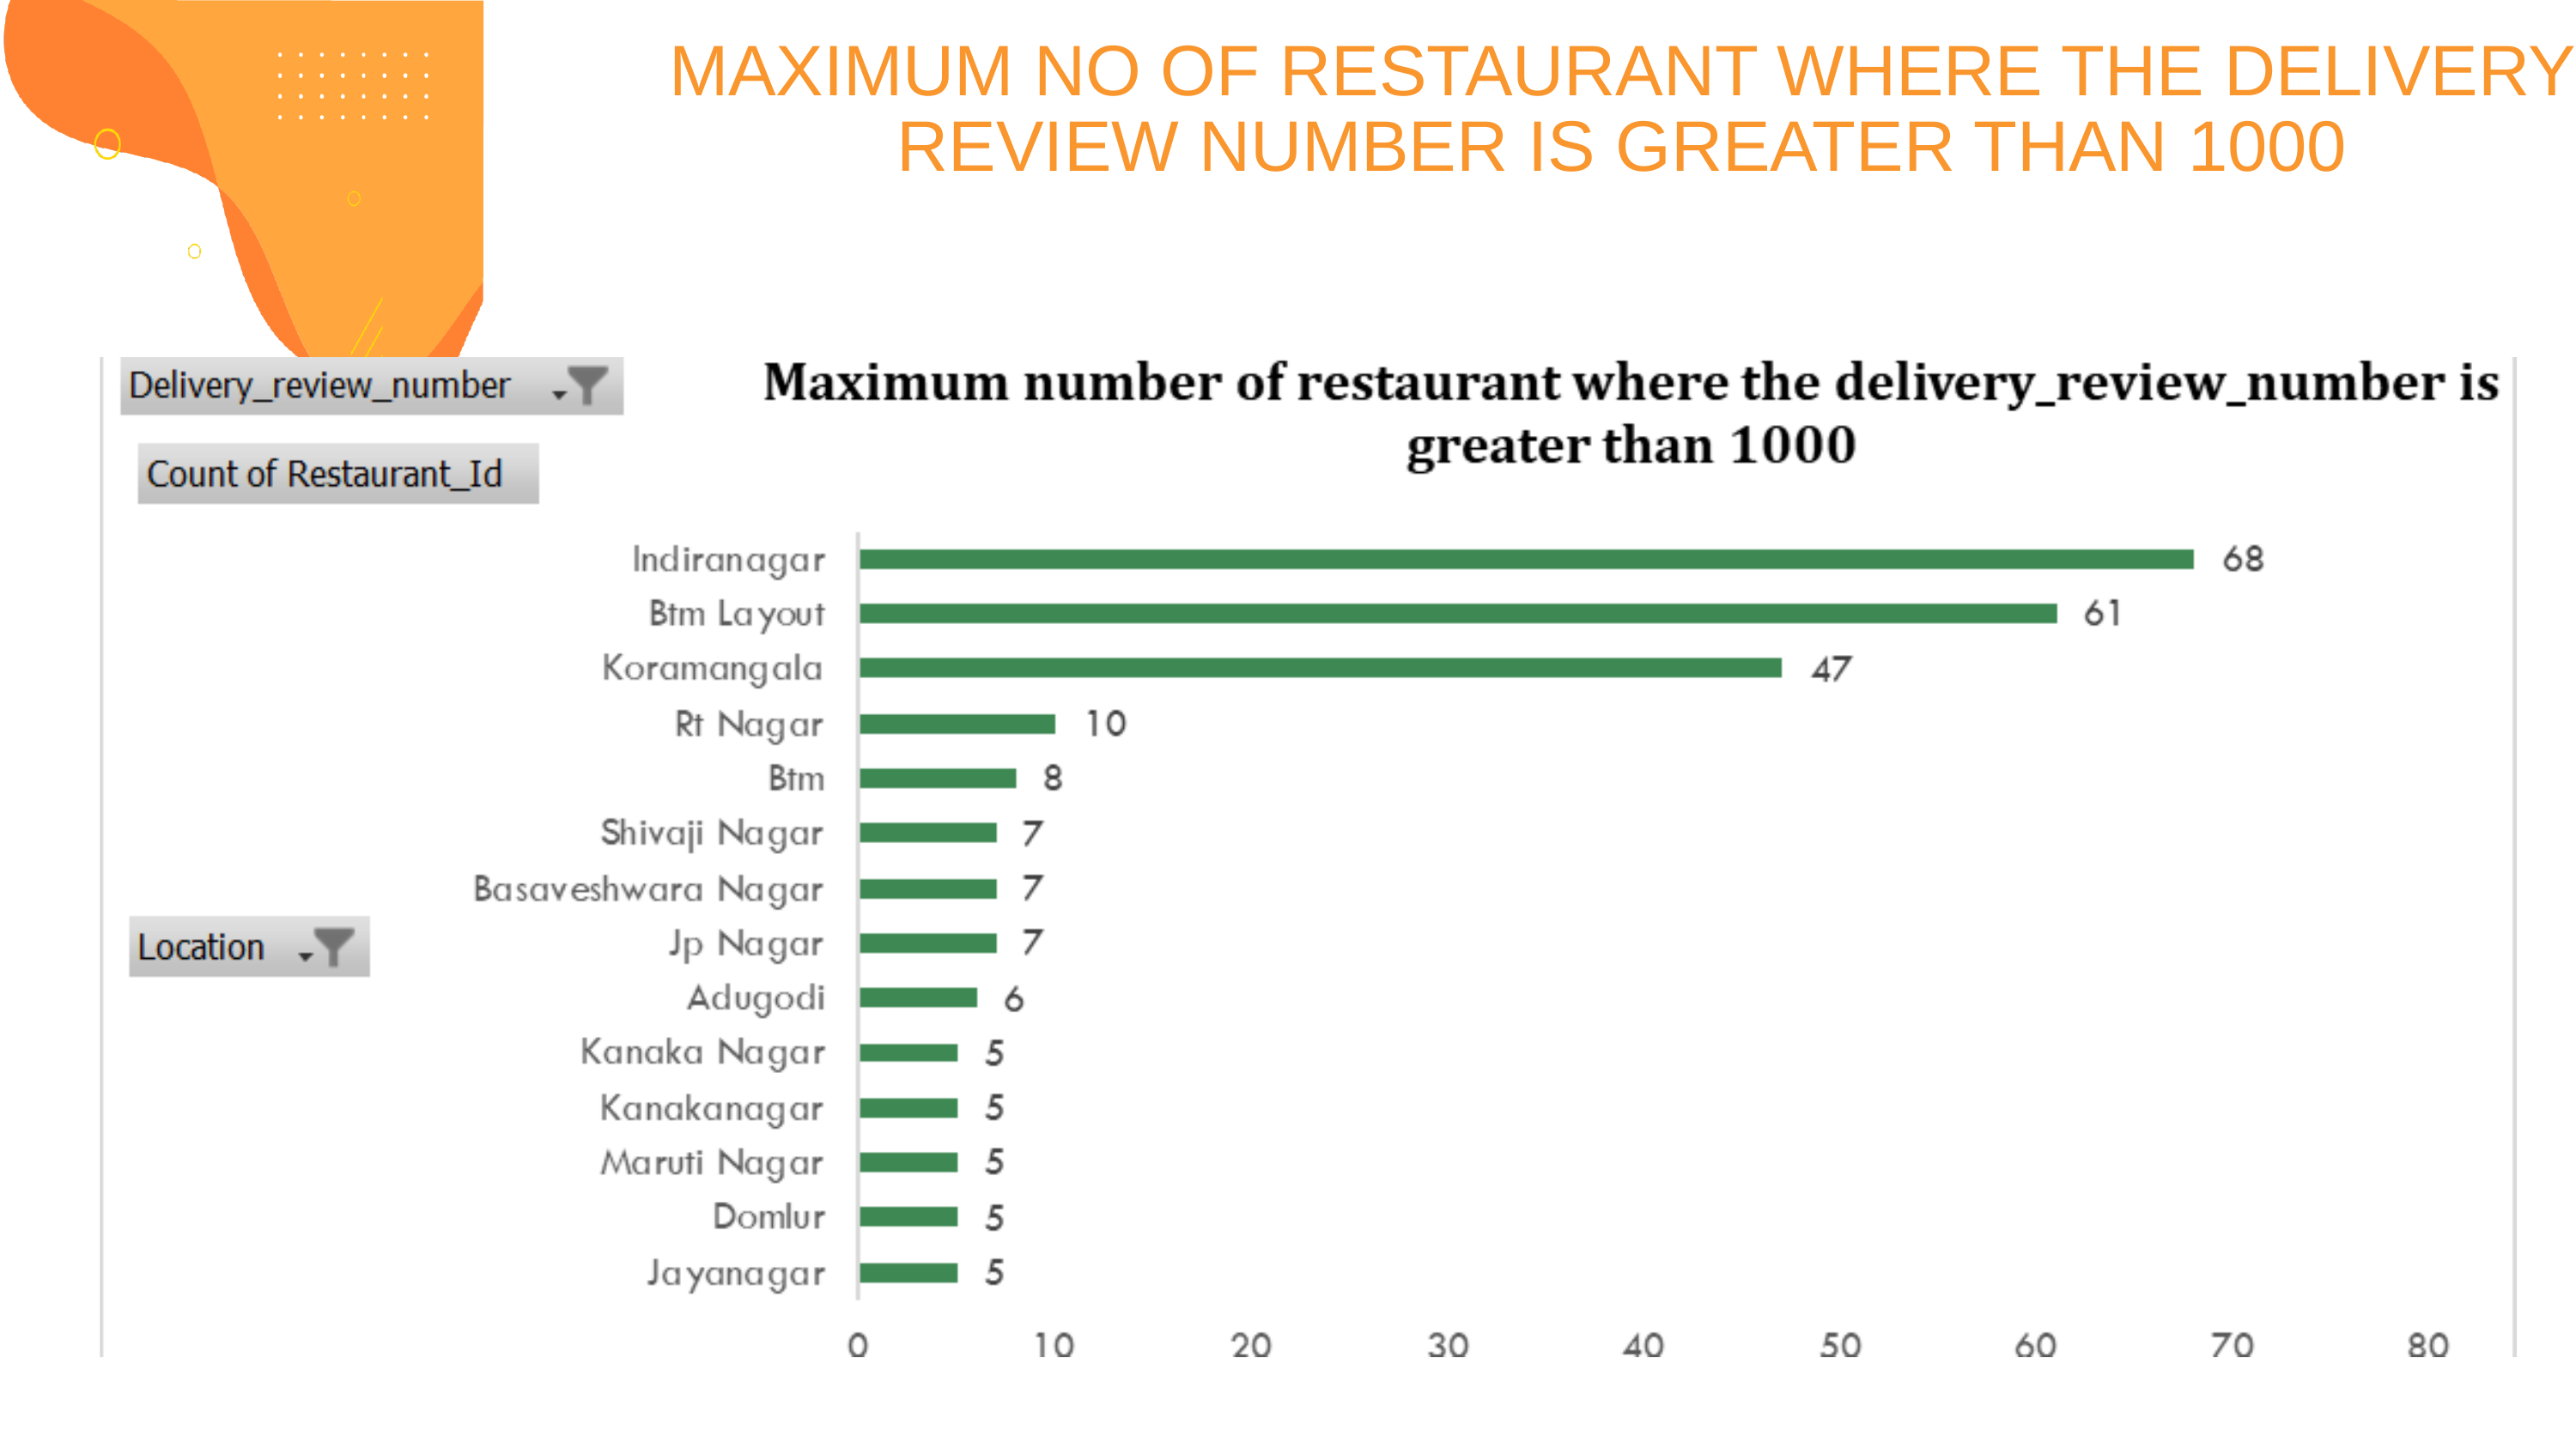

MAXIMUM NO OF RESTAURANT WHERE THE DELIVERY REVIEW NUMBER IS GREATER THAN 1000